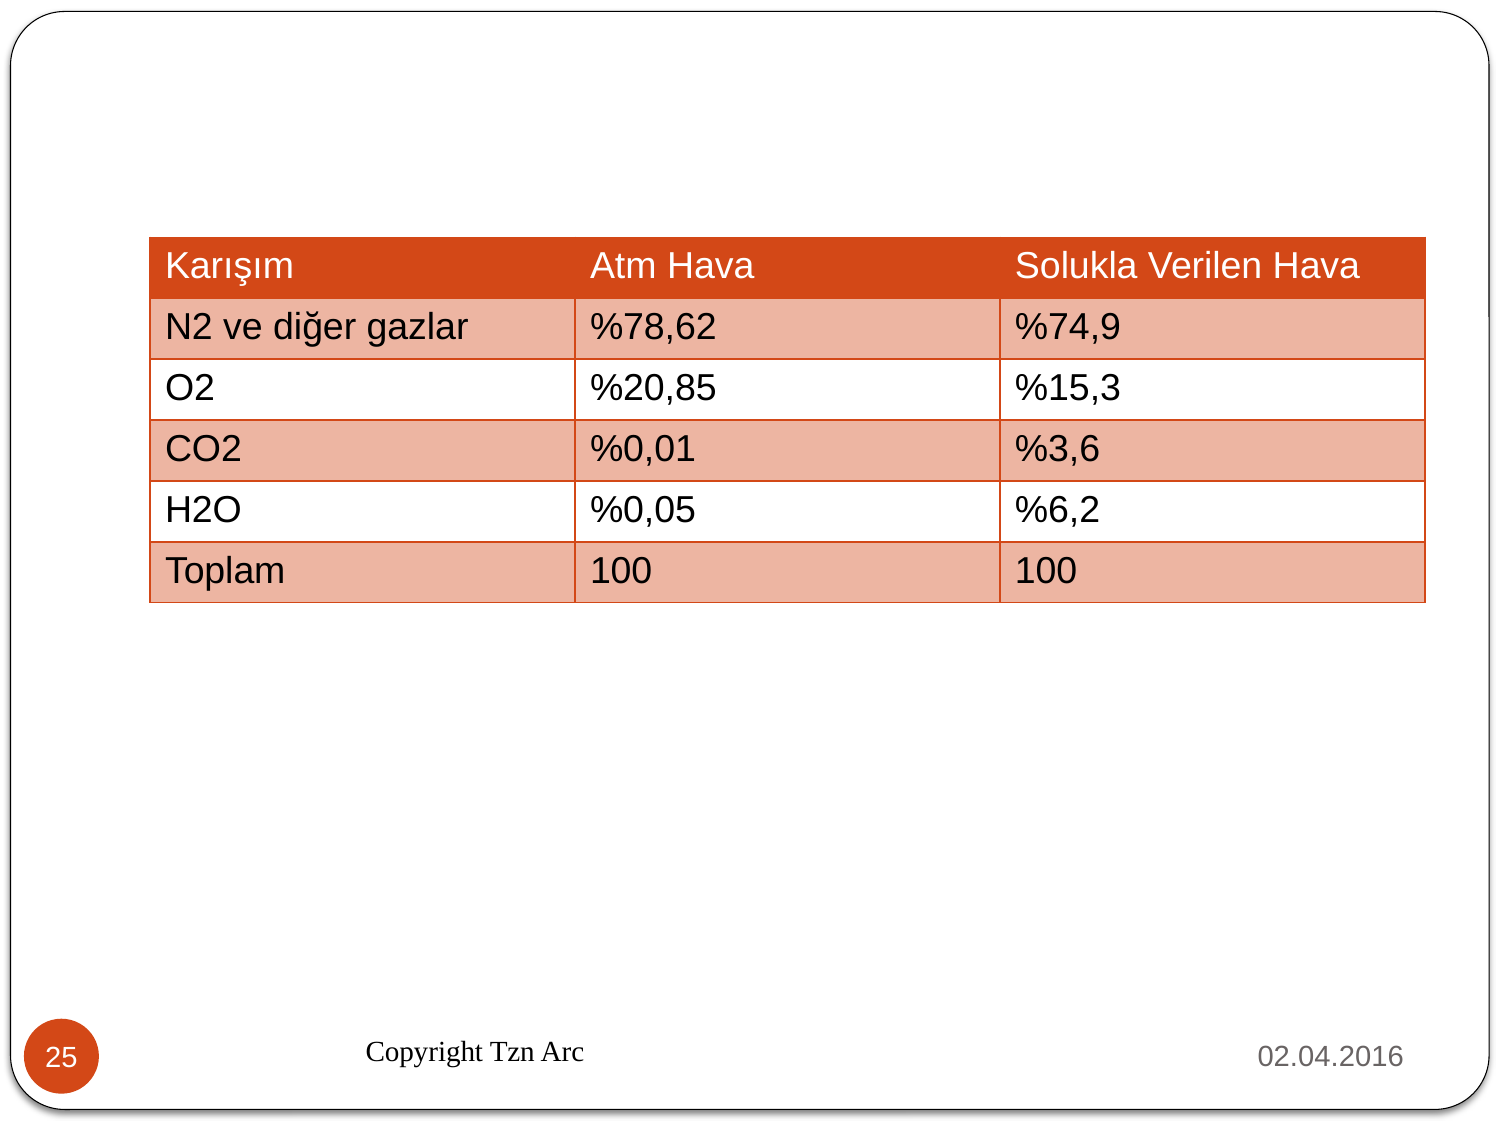

#
| Karışım | Atm Hava | Solukla Verilen Hava |
| --- | --- | --- |
| N2 ve diğer gazlar | %78,62 | %74,9 |
| O2 | %20,85 | %15,3 |
| CO2 | %0,01 | %3,6 |
| H2O | %0,05 | %6,2 |
| Toplam | 100 | 100 |
Copyright Tzn Arc
02.04.2016
25